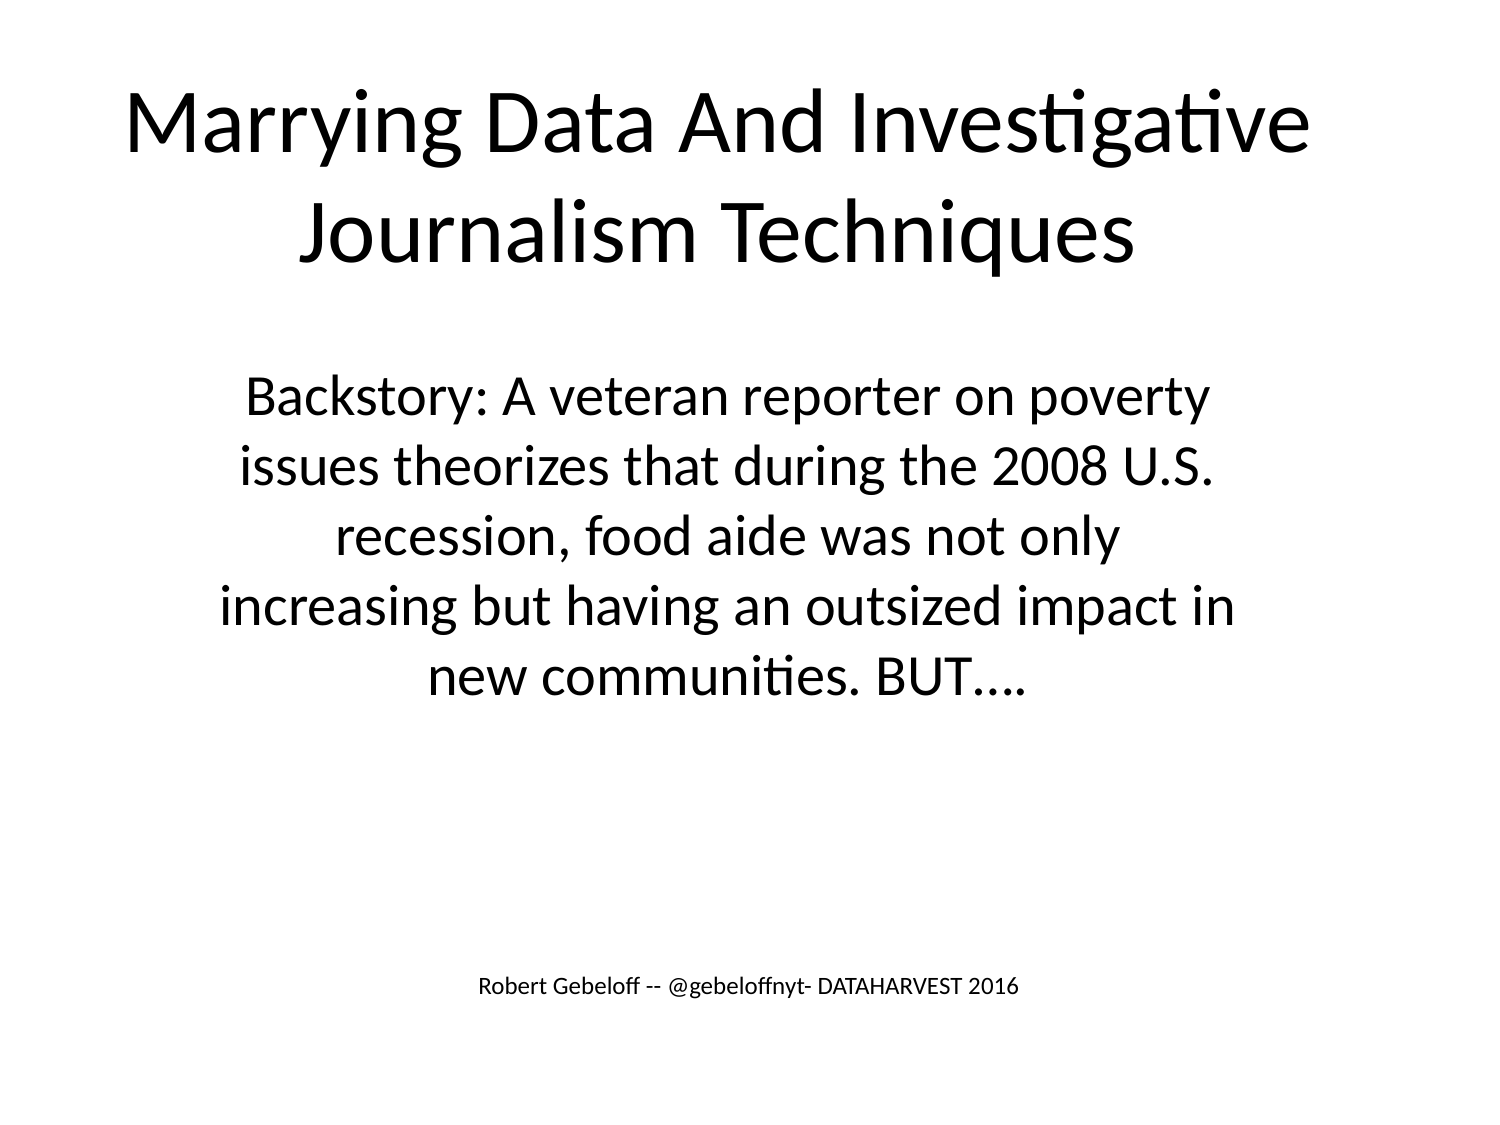

# Marrying Data And Investigative Journalism Techniques
Backstory: A veteran reporter on poverty issues theorizes that during the 2008 U.S. recession, food aide was not only increasing but having an outsized impact in new communities. BUT….
Robert Gebeloff -- @gebeloffnyt- DATAHARVEST 2016